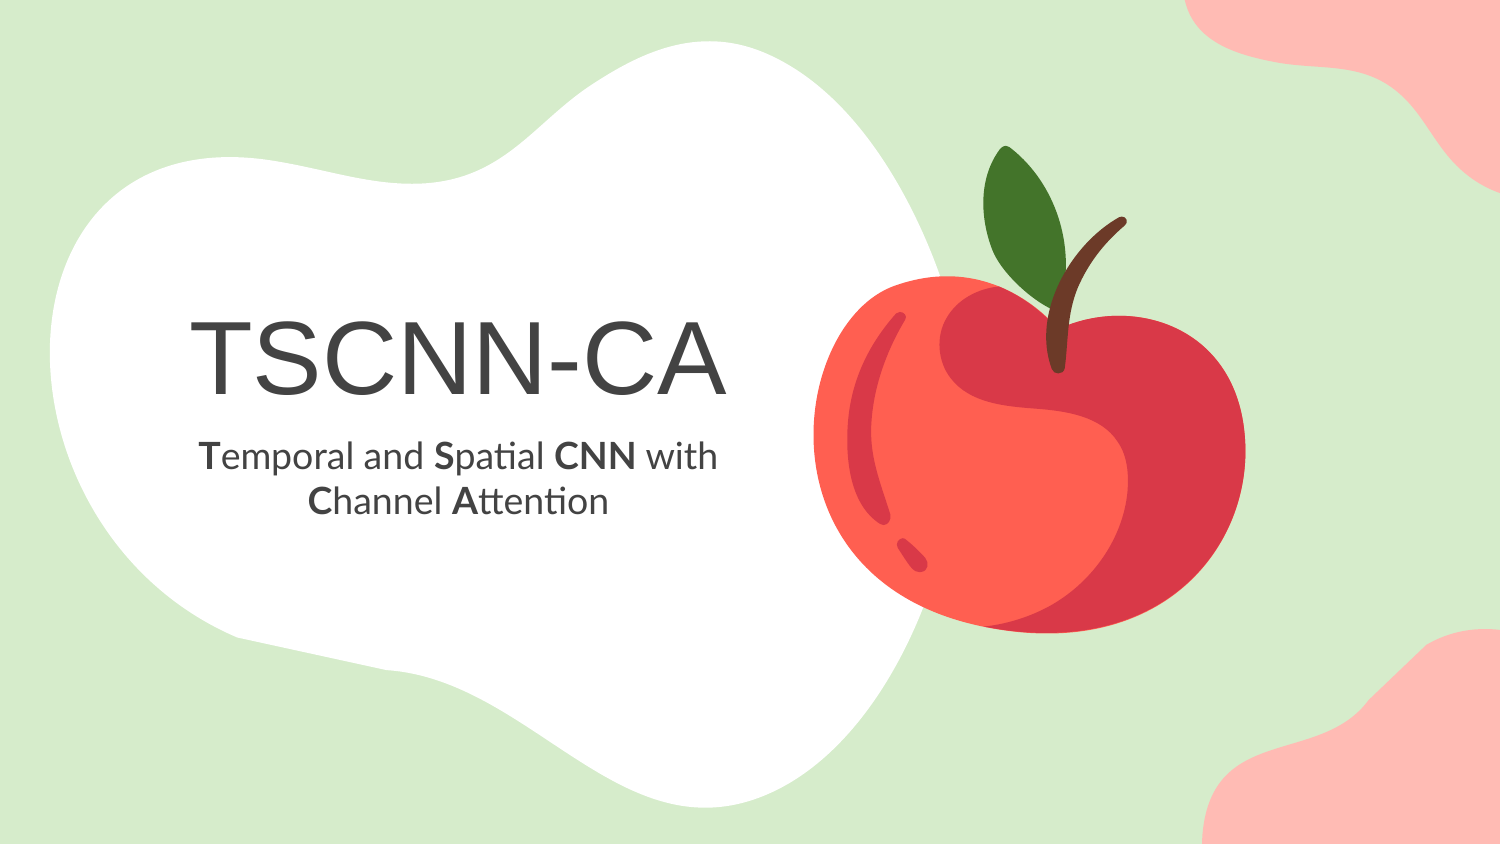

# TSCNN‑CA
Temporal and Spatial CNN with Channel Attention